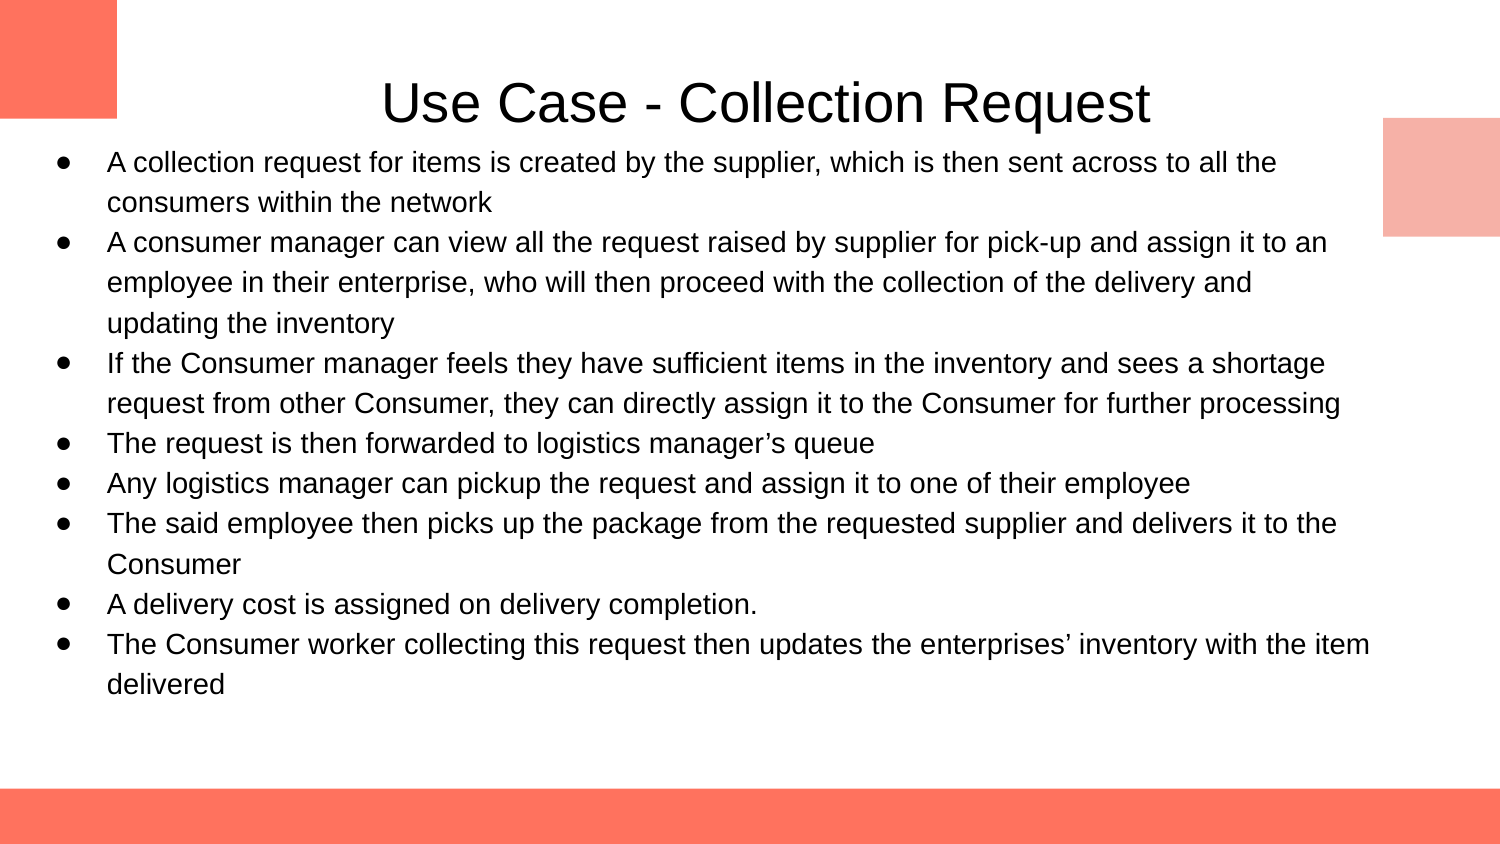

# Use Case - Collection Request
A collection request for items is created by the supplier, which is then sent across to all the consumers within the network
A consumer manager can view all the request raised by supplier for pick-up and assign it to an employee in their enterprise, who will then proceed with the collection of the delivery and updating the inventory
If the Consumer manager feels they have sufficient items in the inventory and sees a shortage request from other Consumer, they can directly assign it to the Consumer for further processing
The request is then forwarded to logistics manager’s queue
Any logistics manager can pickup the request and assign it to one of their employee
The said employee then picks up the package from the requested supplier and delivers it to the Consumer
A delivery cost is assigned on delivery completion.
The Consumer worker collecting this request then updates the enterprises’ inventory with the item delivered